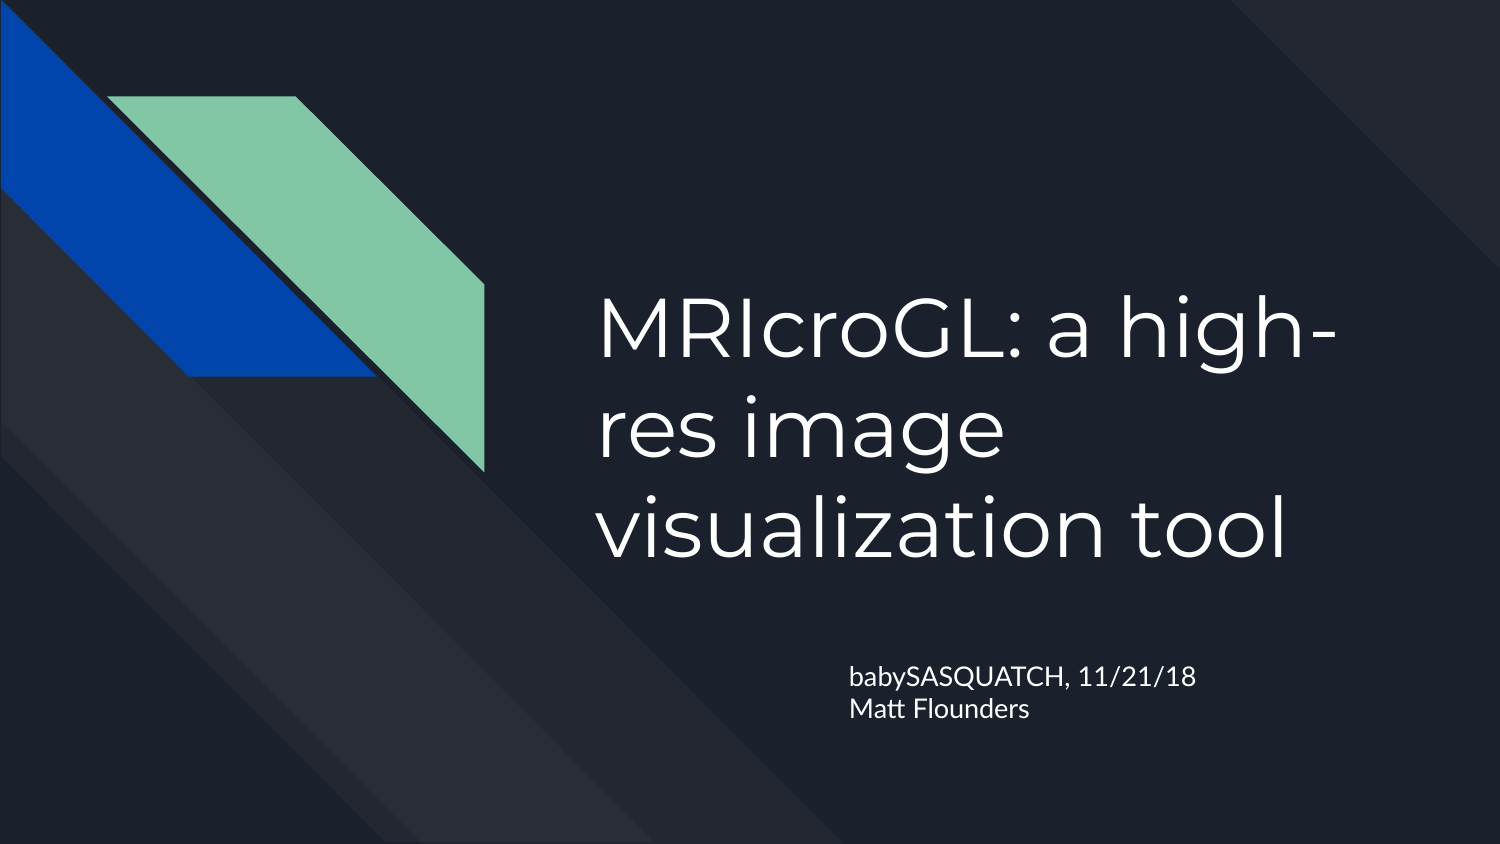

# MRIcroGL: a high-res image visualization tool
babySASQUATCH, 11/21/18
Matt Flounders